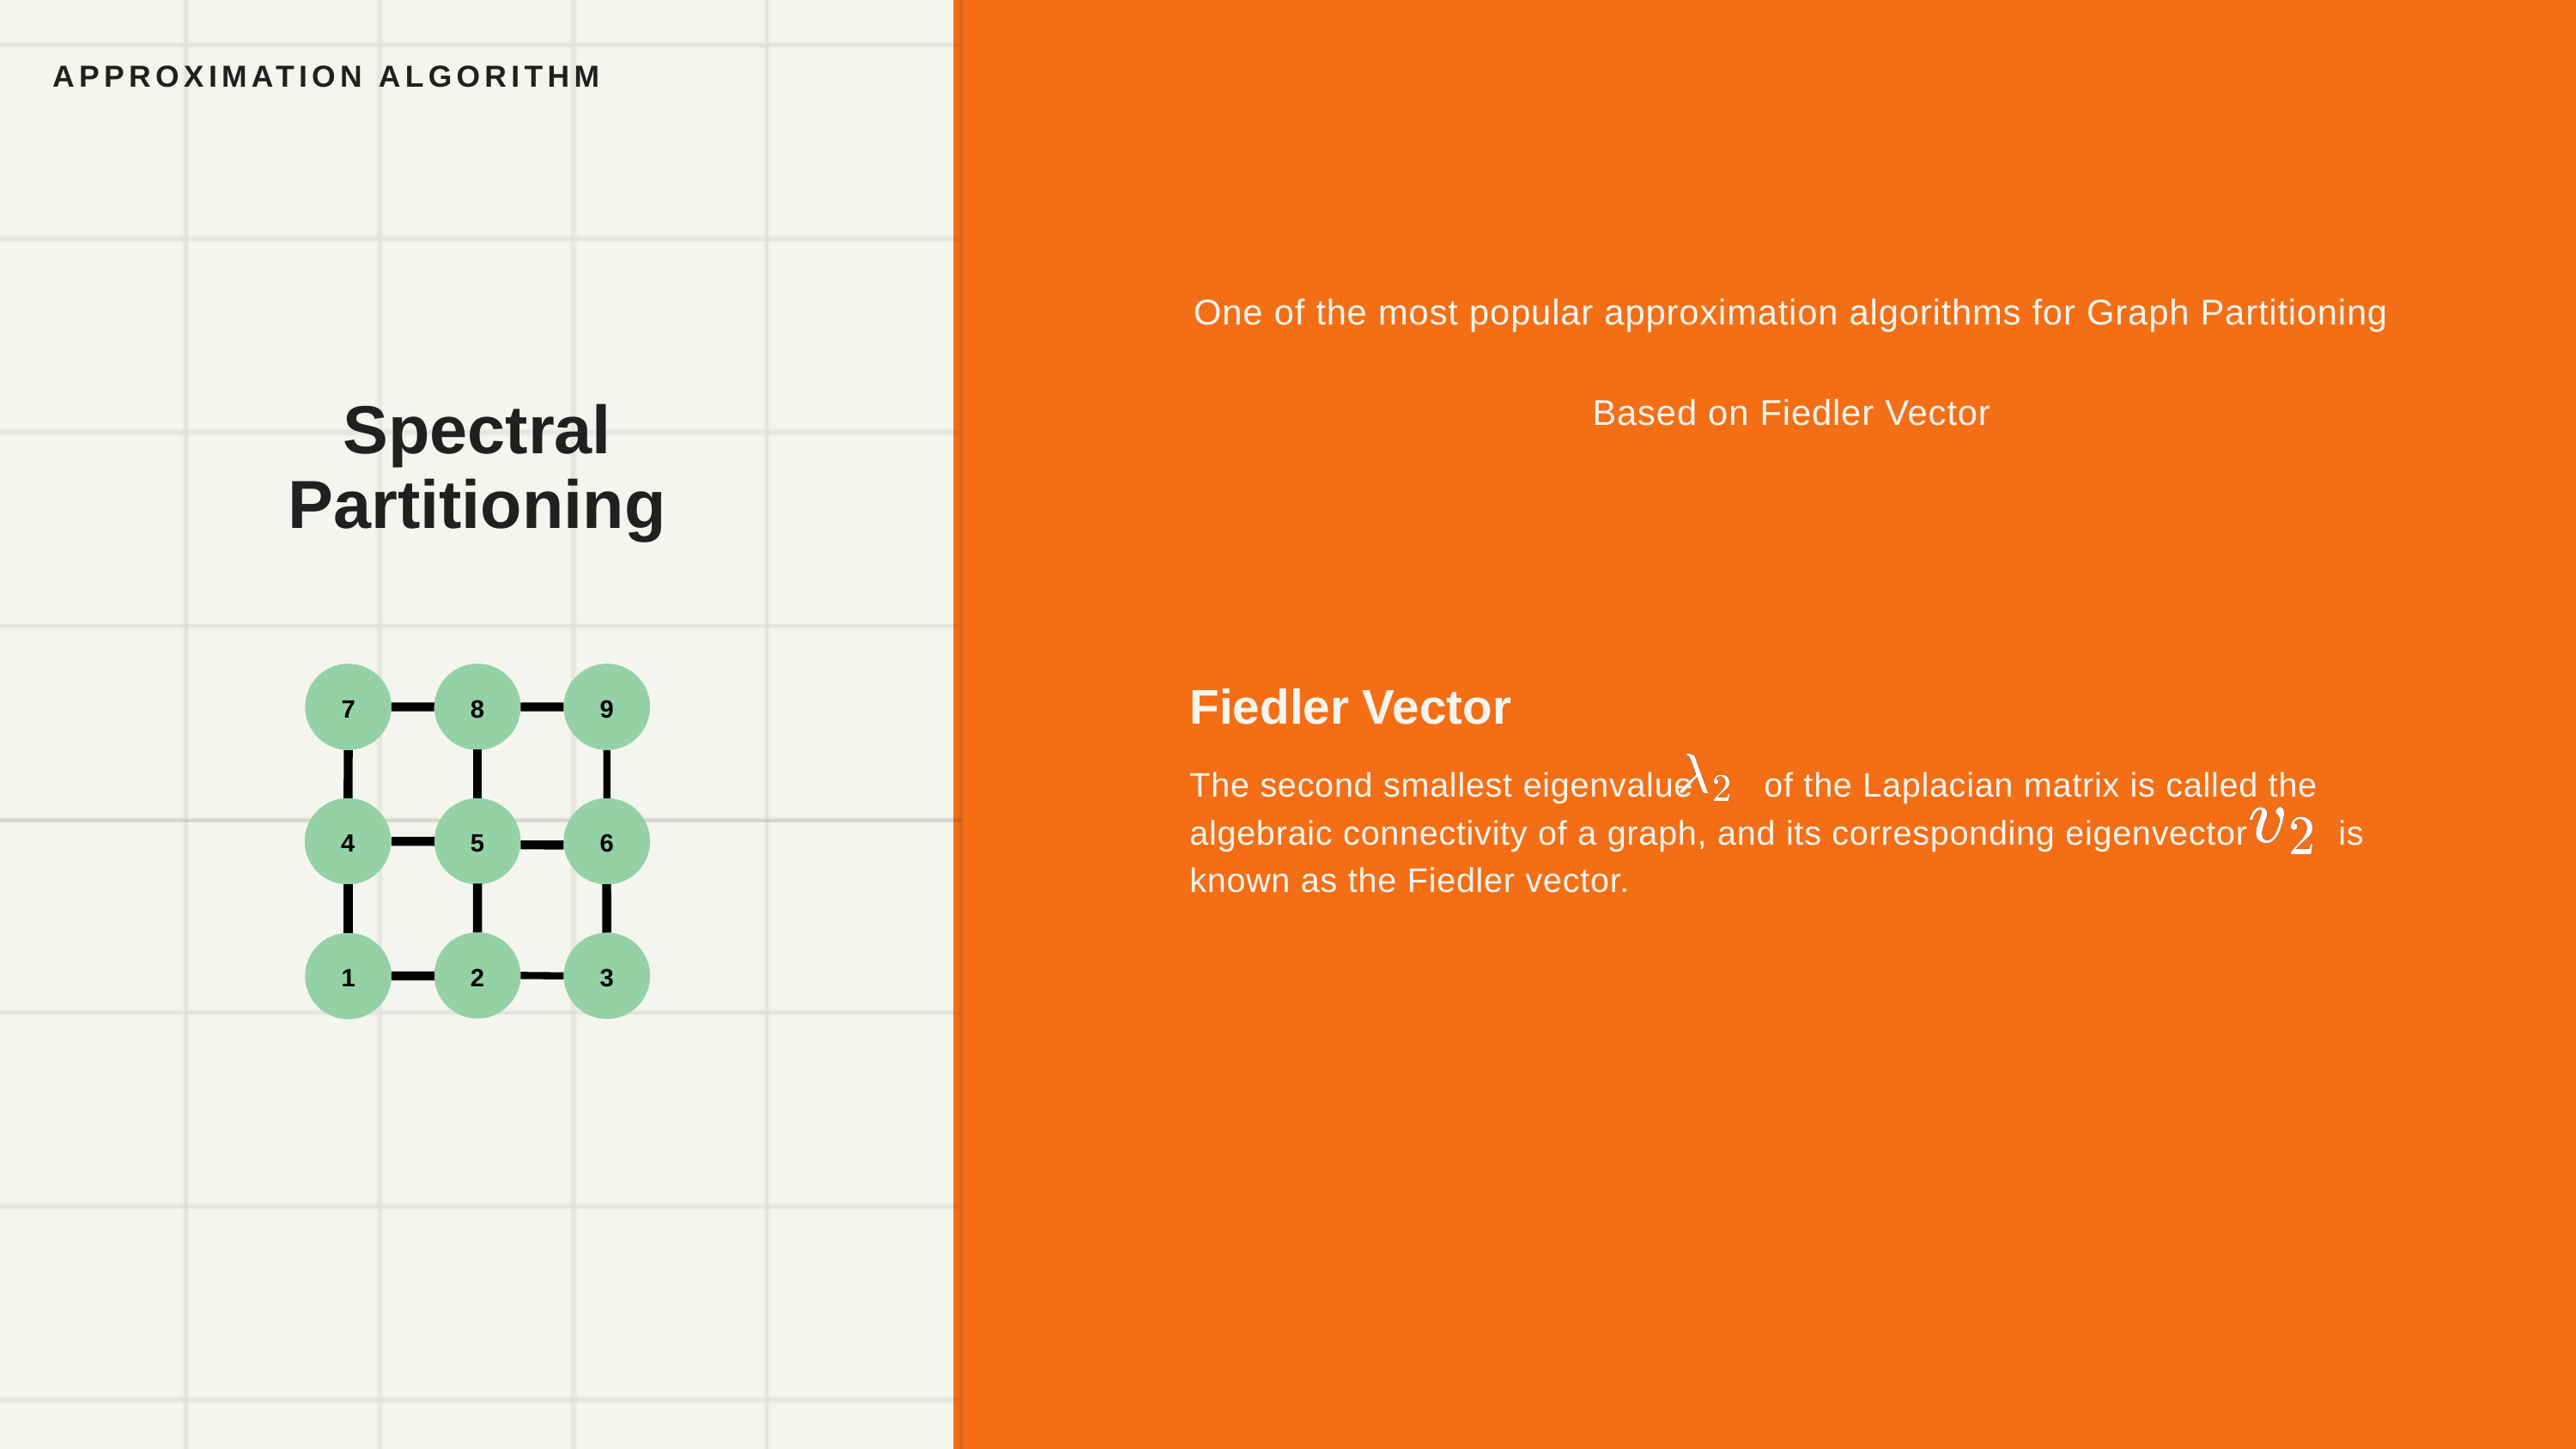

APPROXIMATION ALGORITHM

One of the most popular approximation algorithms for Graph Partitioning

Based on Fiedler Vector
Spectral
Partitioning

7

8

9

4

5

6

2

3

1

Fiedler Vector
The second smallest eigenvalue       of the Laplacian matrix is called the algebraic connectivity of a graph, and its corresponding eigenvector         is known as the Fiedler vector.